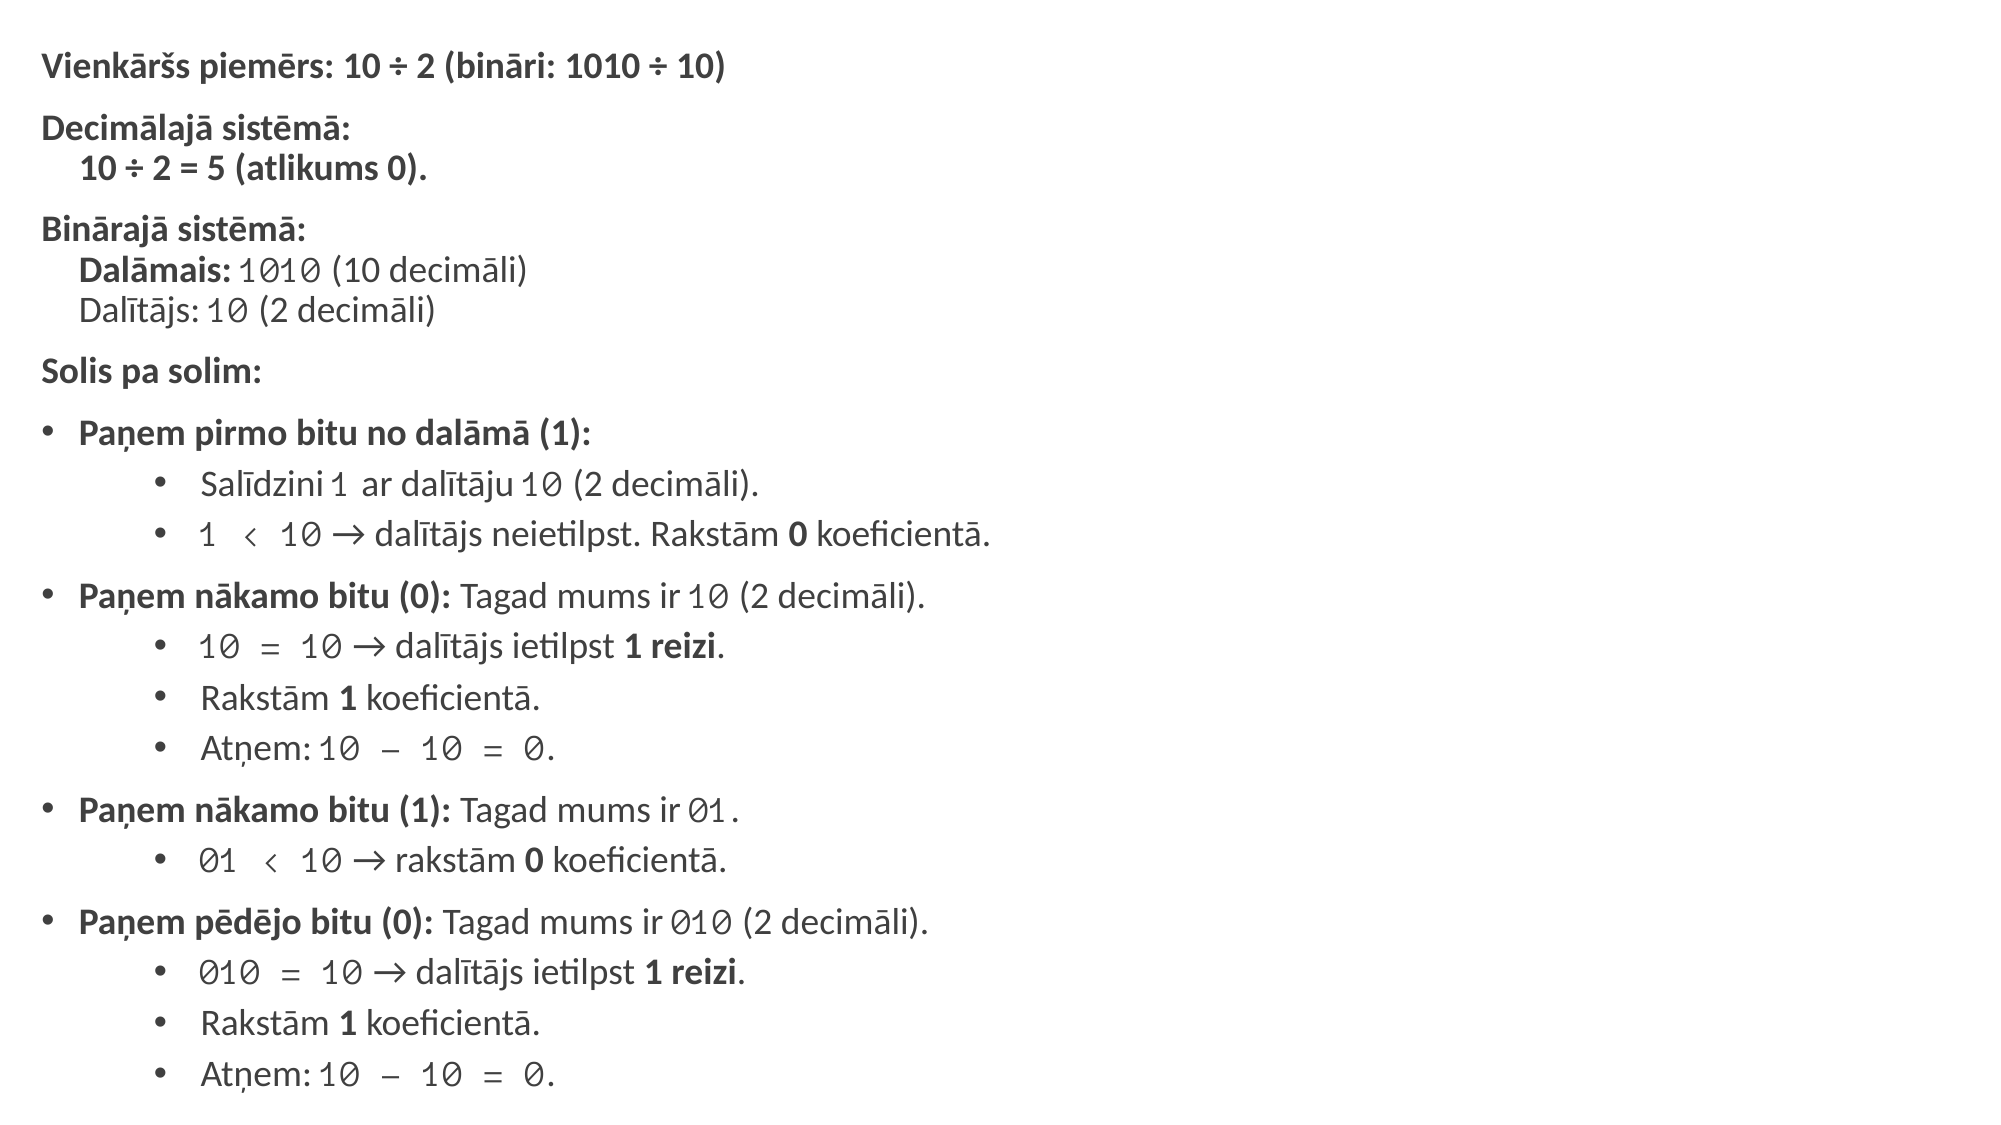

Vienkāršs piemērs: 10 ÷ 2 (bināri: 1010 ÷ 10)
Decimālajā sistēmā:
10 ÷ 2 = 5 (atlikums 0).
Binārajā sistēmā:
Dalāmais: 1010 (10 decimāli)
Dalītājs: 10 (2 decimāli)
Solis pa solim:
Paņem pirmo bitu no dalāmā (1):
Salīdzini 1 ar dalītāju 10 (2 decimāli).
1 < 10 → dalītājs neietilpst. Rakstām 0 koeficientā.
Paņem nākamo bitu (0): Tagad mums ir 10 (2 decimāli).
10 = 10 → dalītājs ietilpst 1 reizi.
Rakstām 1 koeficientā.
Atņem: 10 - 10 = 0.
Paņem nākamo bitu (1): Tagad mums ir 01.
01 < 10 → rakstām 0 koeficientā.
Paņem pēdējo bitu (0): Tagad mums ir 010 (2 decimāli).
010 = 10 → dalītājs ietilpst 1 reizi.
Rakstām 1 koeficientā.
Atņem: 10 - 10 = 0.